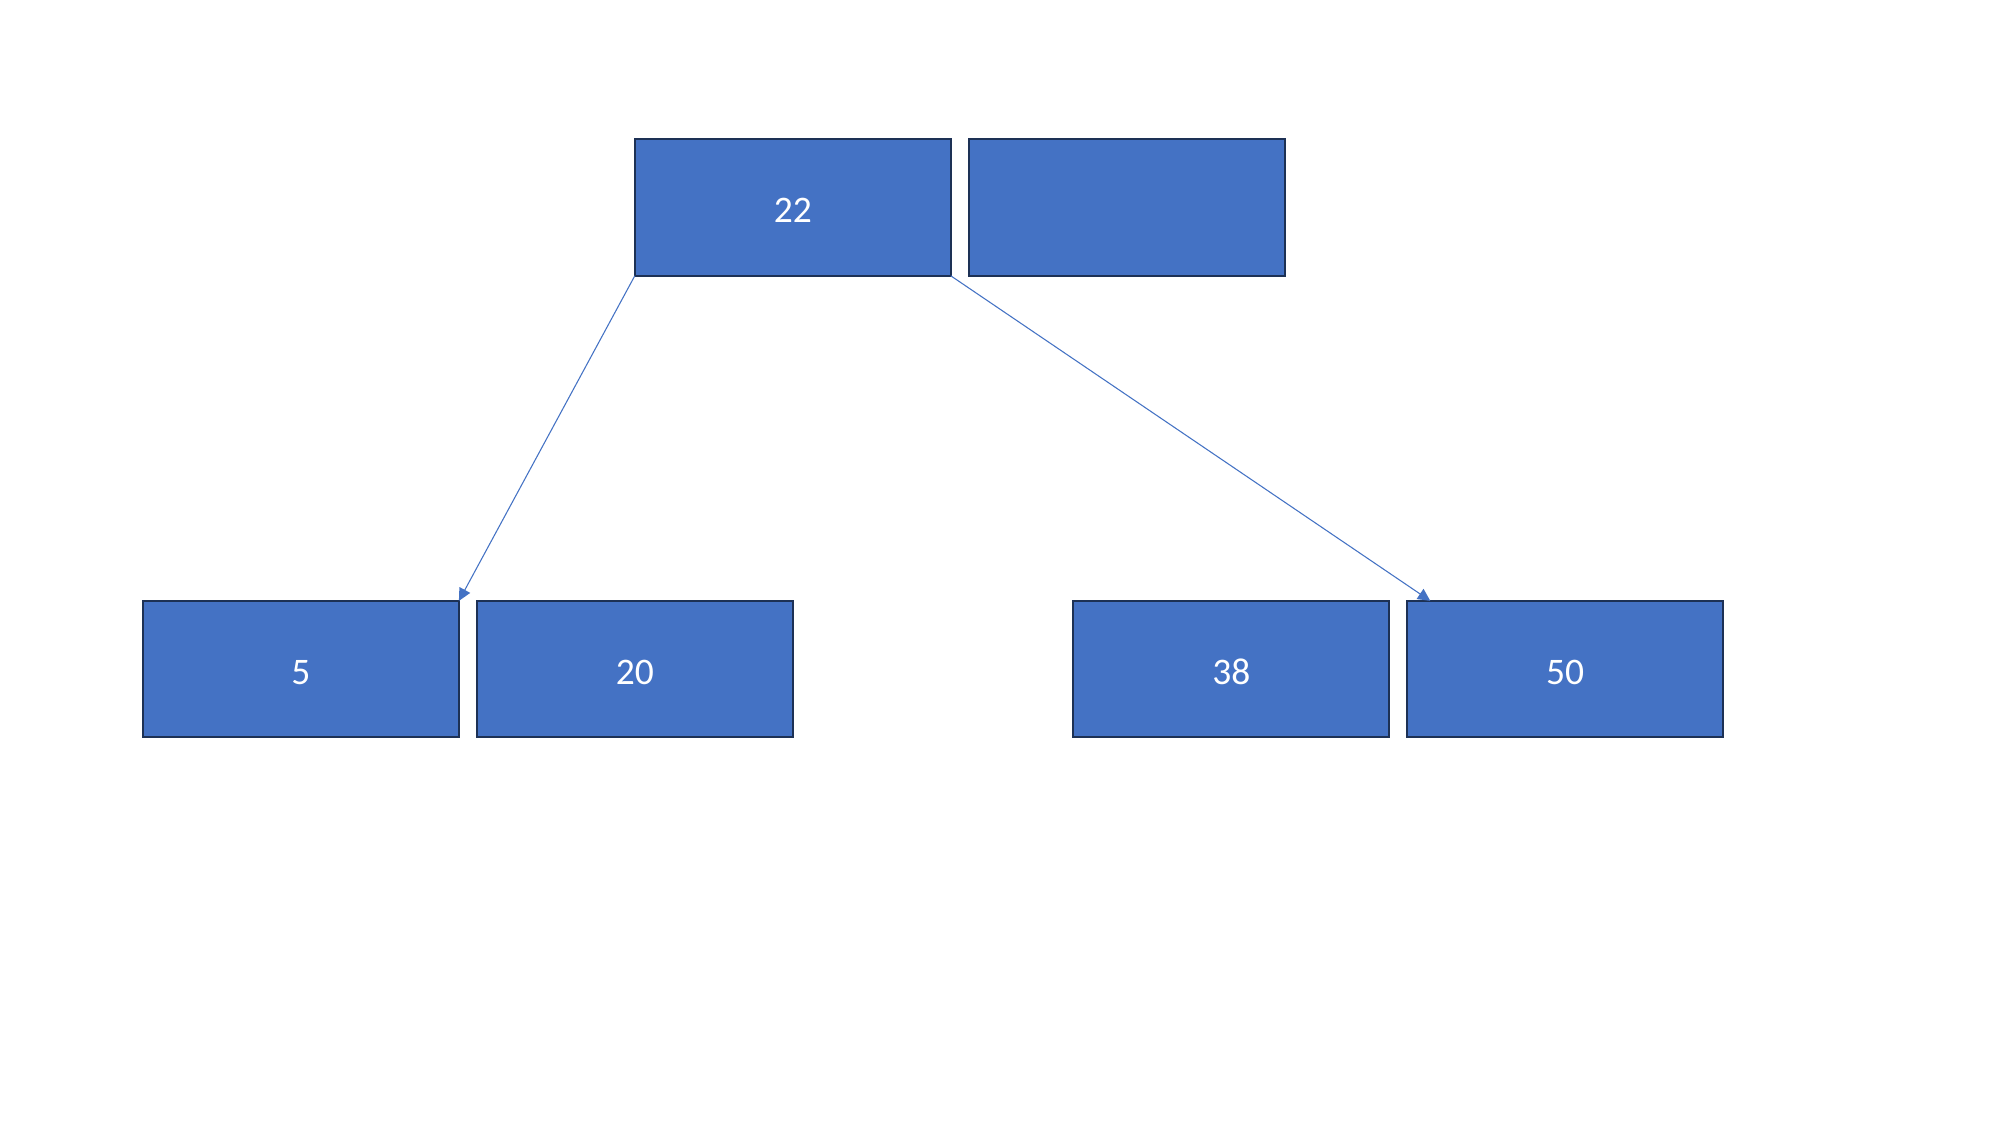

Deleting element 40

22
20
50
38
5